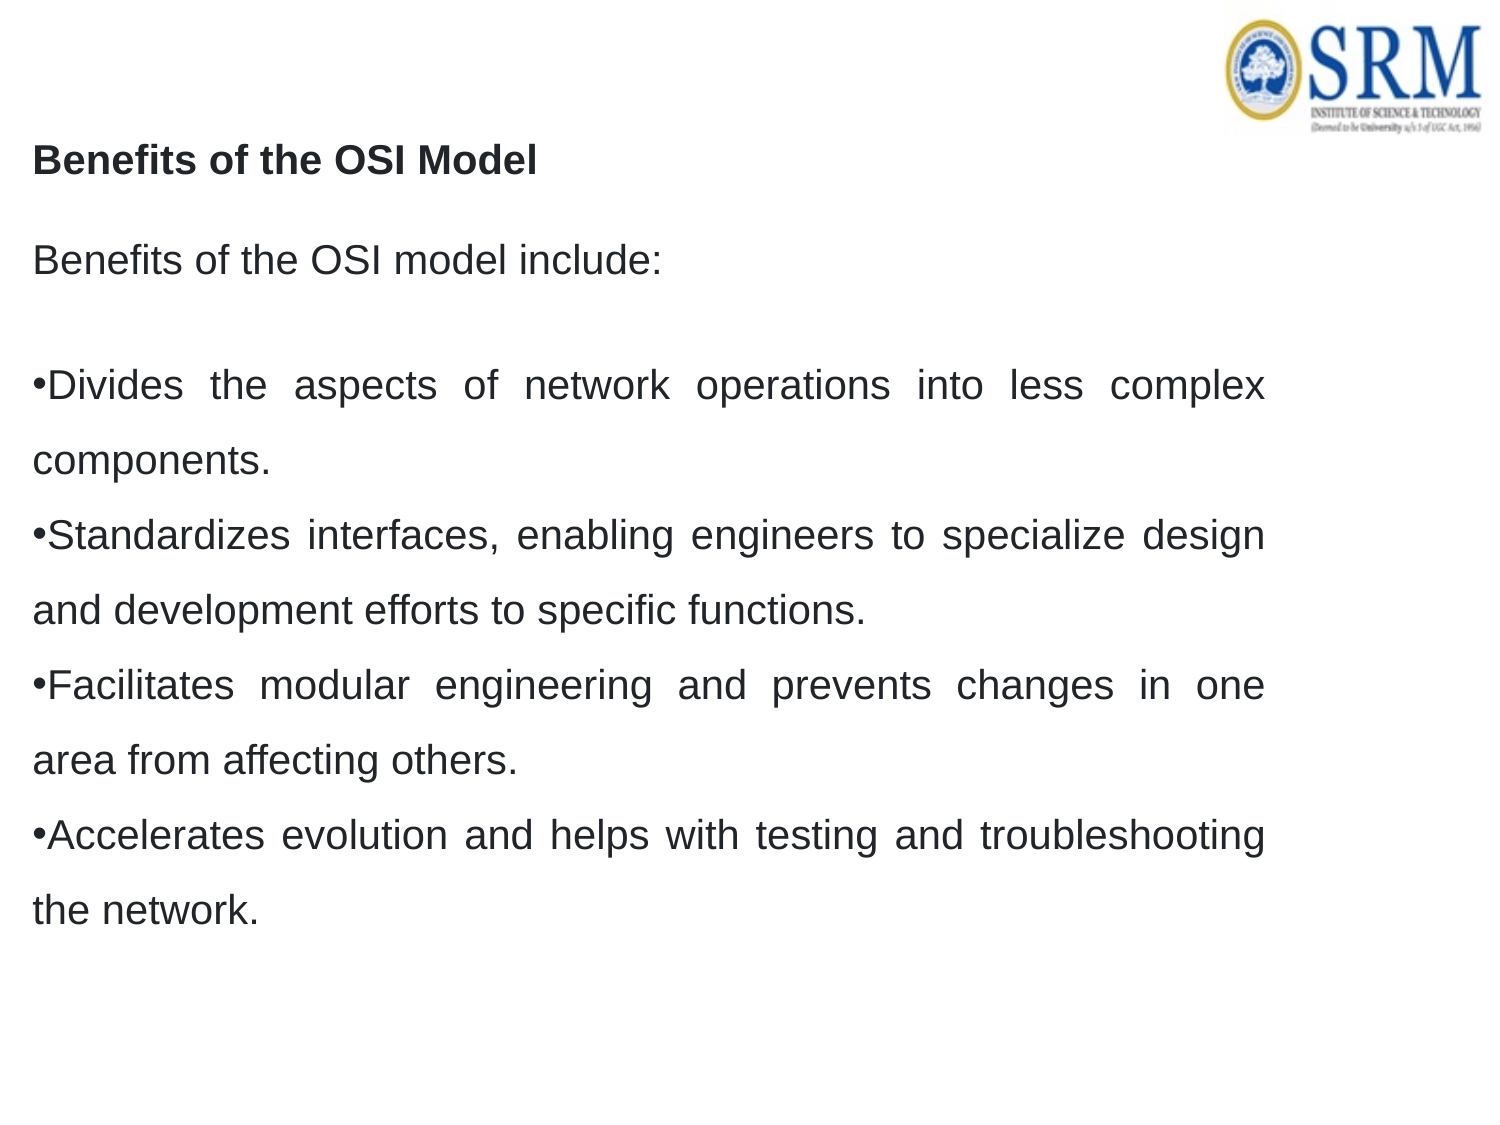

Benefits of the OSI Model

Benefits of the OSI model include:

Divides the aspects of network operations into less complex components.
Standardizes interfaces, enabling engineers to specialize design and development efforts to specific functions.
Facilitates modular engineering and prevents changes in one area from affecting others.
Accelerates evolution and helps with testing and troubleshooting the network.